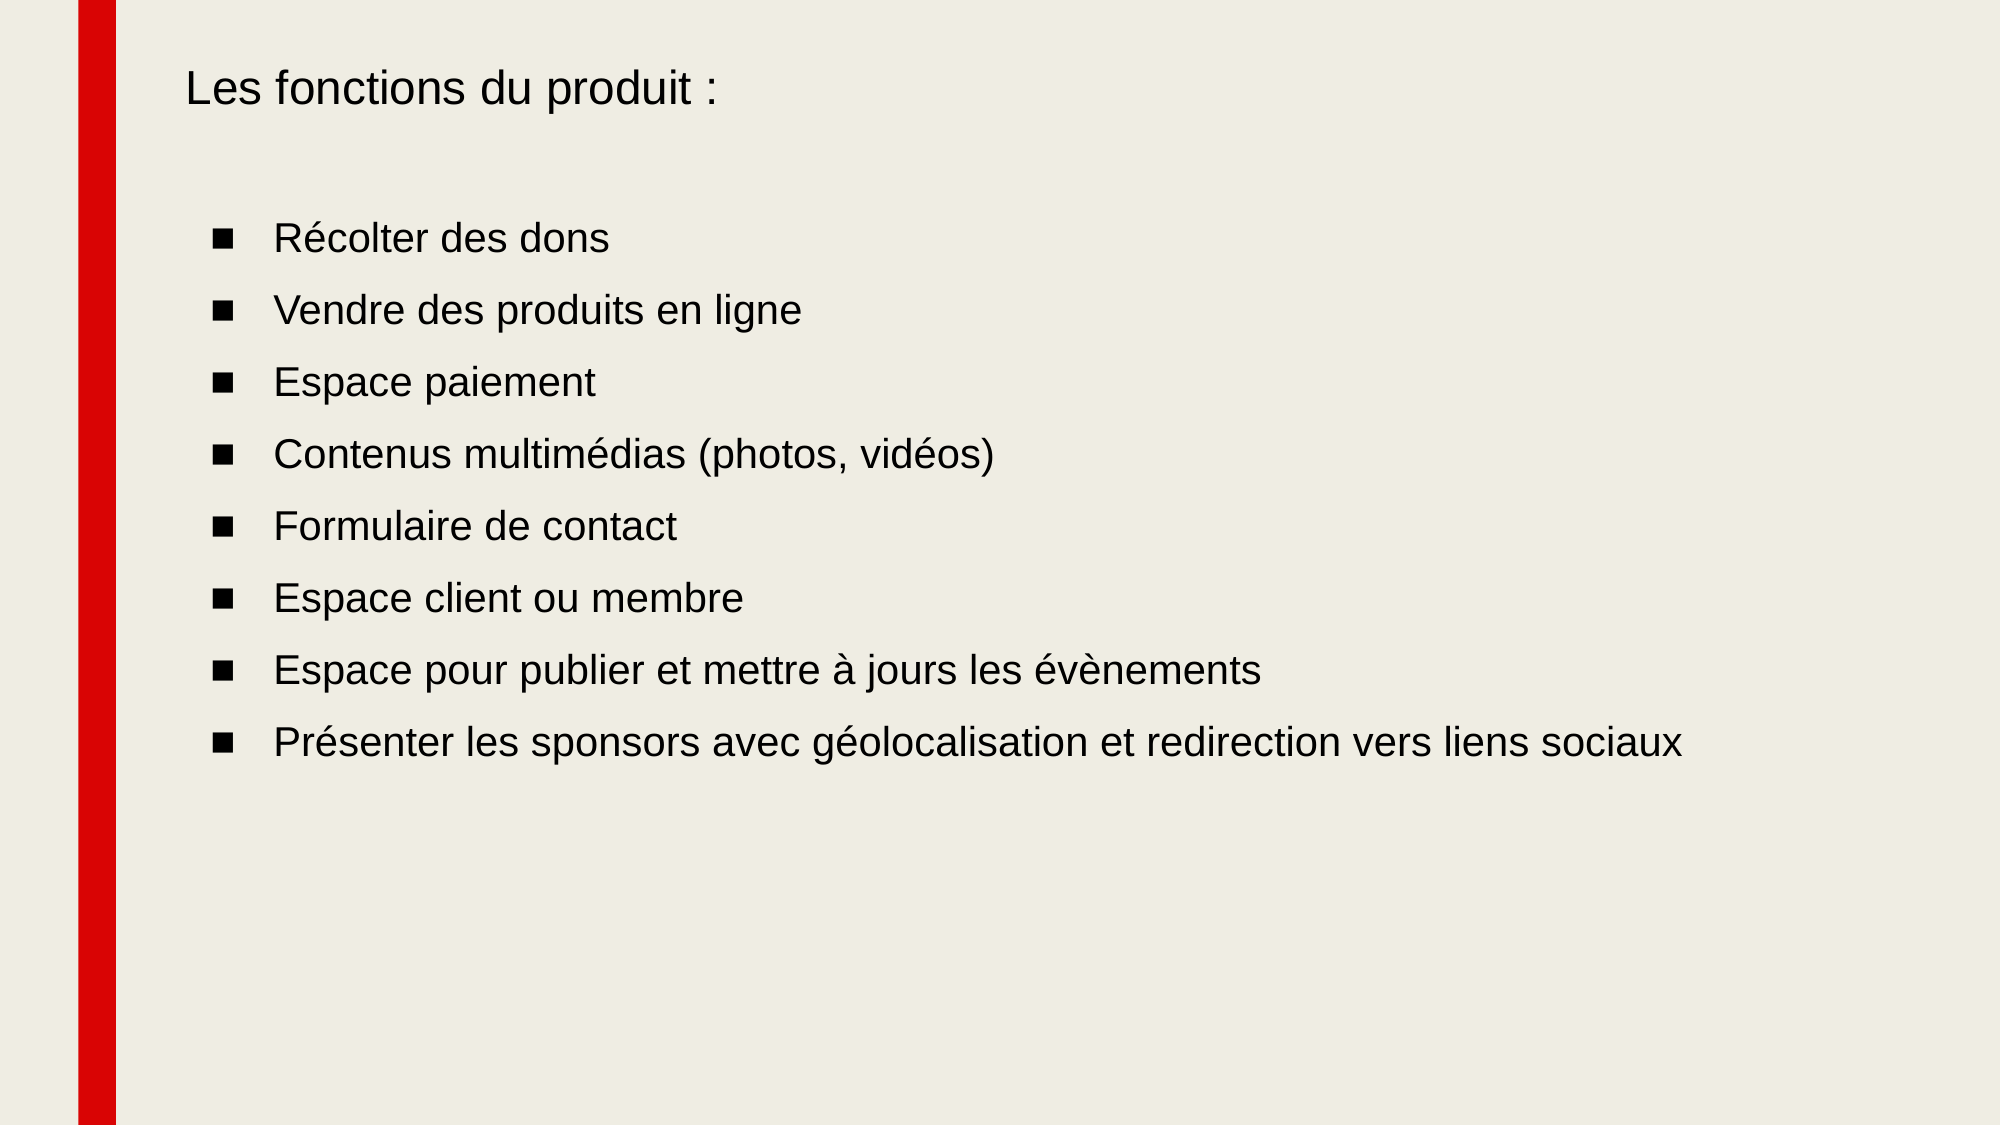

# Les fonctions du produit :
Récolter des dons
Vendre des produits en ligne
Espace paiement
Contenus multimédias (photos, vidéos)
Formulaire de contact
Espace client ou membre
Espace pour publier et mettre à jours les évènements
Présenter les sponsors avec géolocalisation et redirection vers liens sociaux